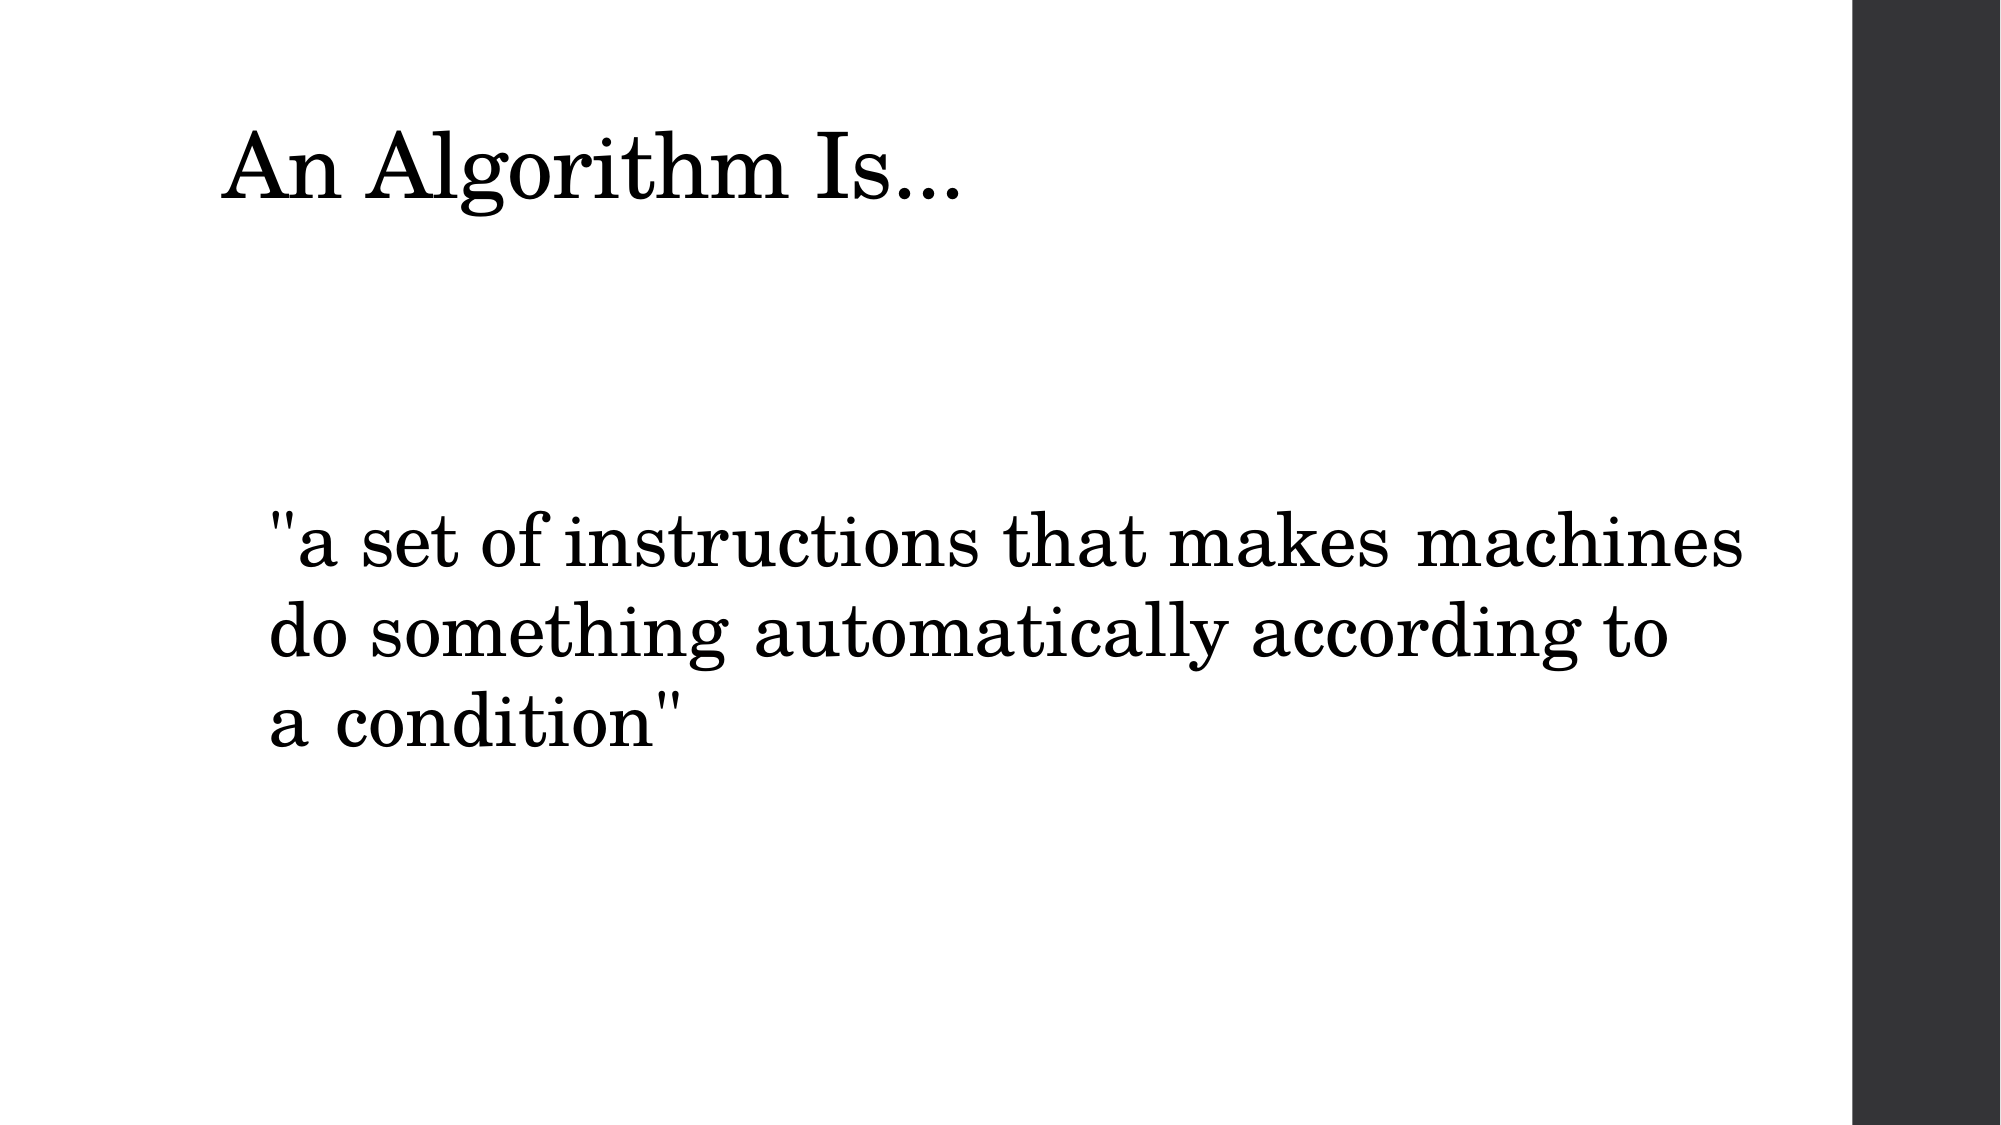

# An Algorithm Is...
"a set of instructions that makes machines do something automatically according to a condition"